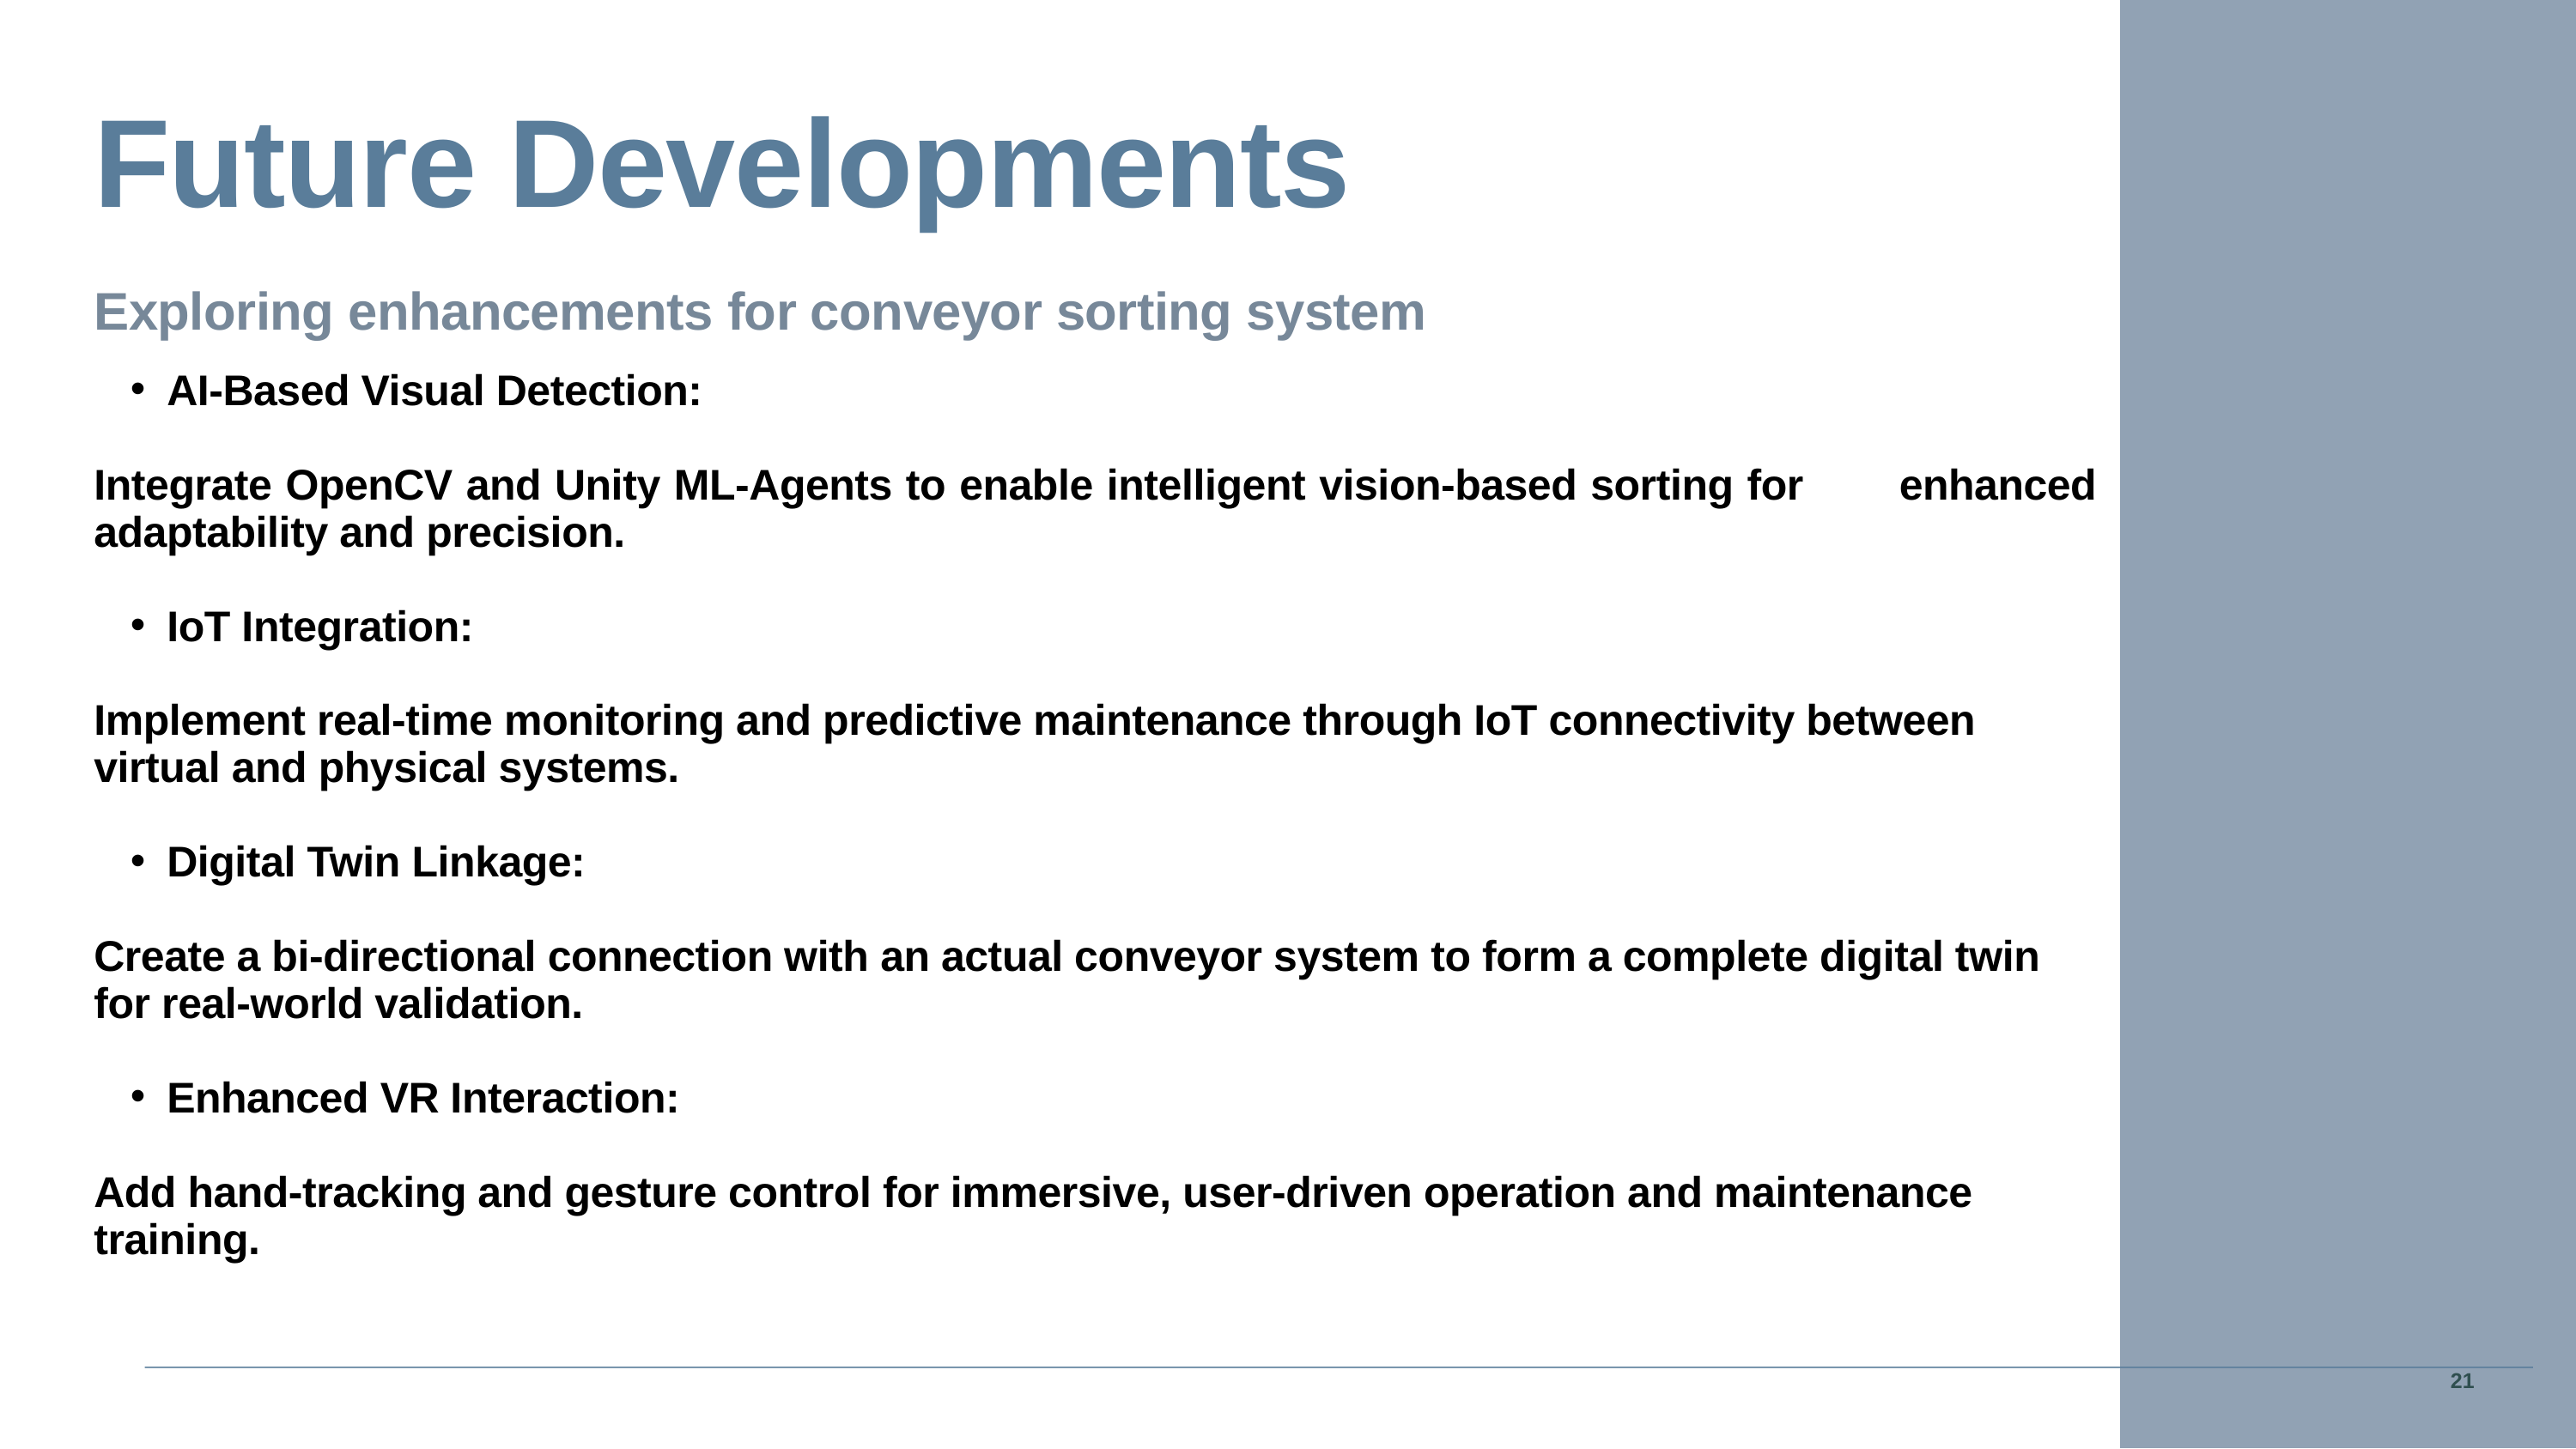

Future Developments
Exploring enhancements for conveyor sorting system
AI-Based Visual Detection:

Integrate OpenCV and Unity ML-Agents to enable intelligent vision-based sorting for       enhanced adaptability and precision.

IoT Integration:

Implement real-time monitoring and predictive maintenance through IoT connectivity between virtual and physical systems.

Digital Twin Linkage:

Create a bi-directional connection with an actual conveyor system to form a complete digital twin for real-world validation.

Enhanced VR Interaction:

Add hand-tracking and gesture control for immersive, user-driven operation and maintenance training.
21